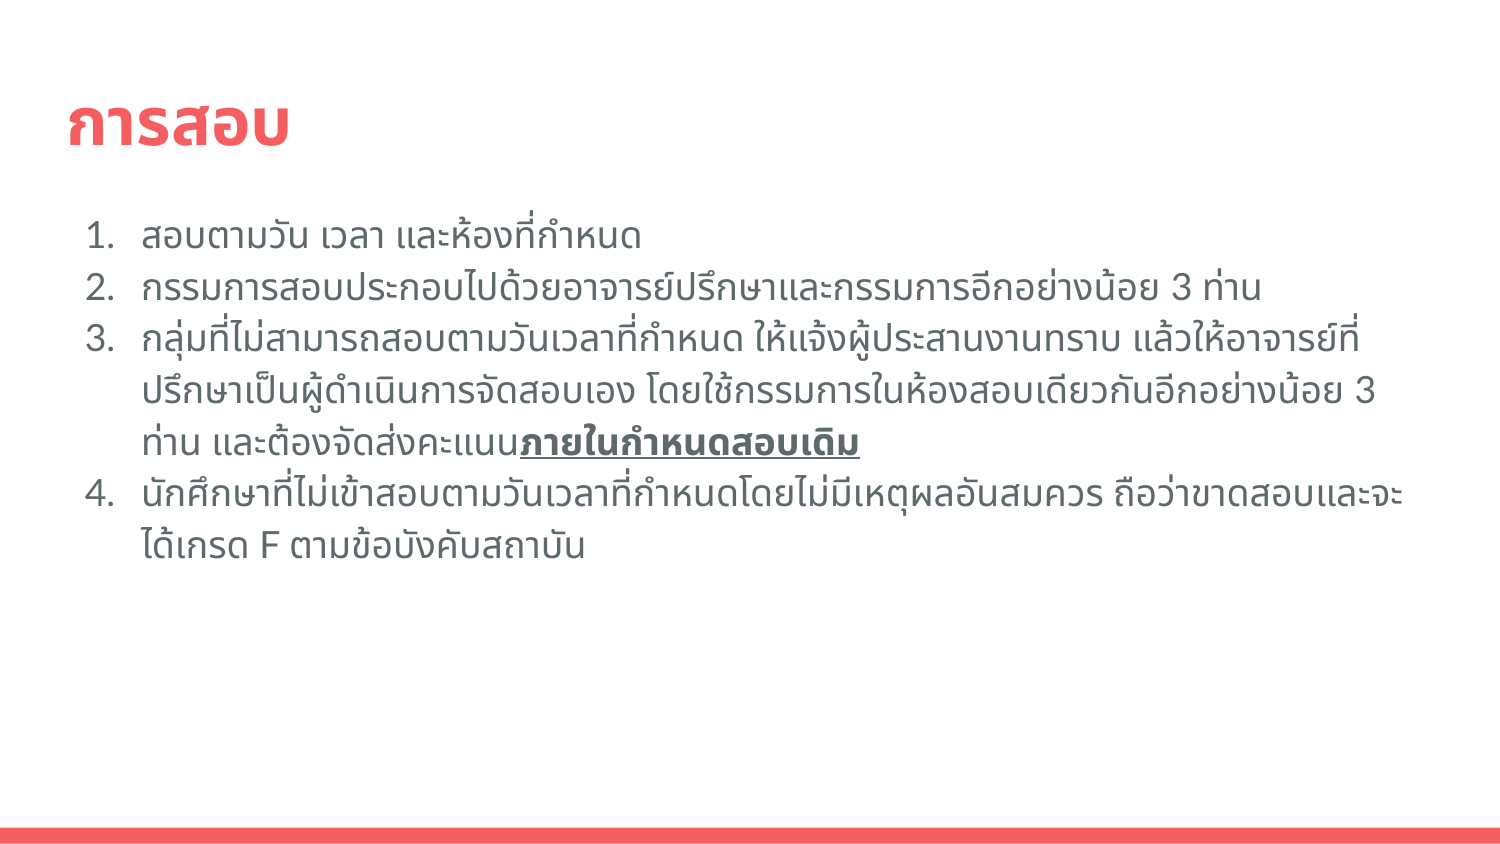

# การสอบ
สอบตามวัน เวลา และห้องที่กำหนด
กรรมการสอบประกอบไปด้วยอาจารย์ปรึกษาและกรรมการอีกอย่างน้อย 3 ท่าน
กลุ่มที่ไม่สามารถสอบตามวันเวลาที่กำหนด ให้แจ้งผู้ประสานงานทราบ แล้วให้อาจารย์ที่ปรึกษาเป็นผู้ดำเนินการจัดสอบเอง โดยใช้กรรมการในห้องสอบเดียวกันอีกอย่างน้อย 3 ท่าน และต้องจัดส่งคะแนนภายในกำหนดสอบเดิม
นักศึกษาที่ไม่เข้าสอบตามวันเวลาที่กำหนดโดยไม่มีเหตุผลอันสมควร ถือว่าขาดสอบและจะได้เกรด F ตามข้อบังคับสถาบัน